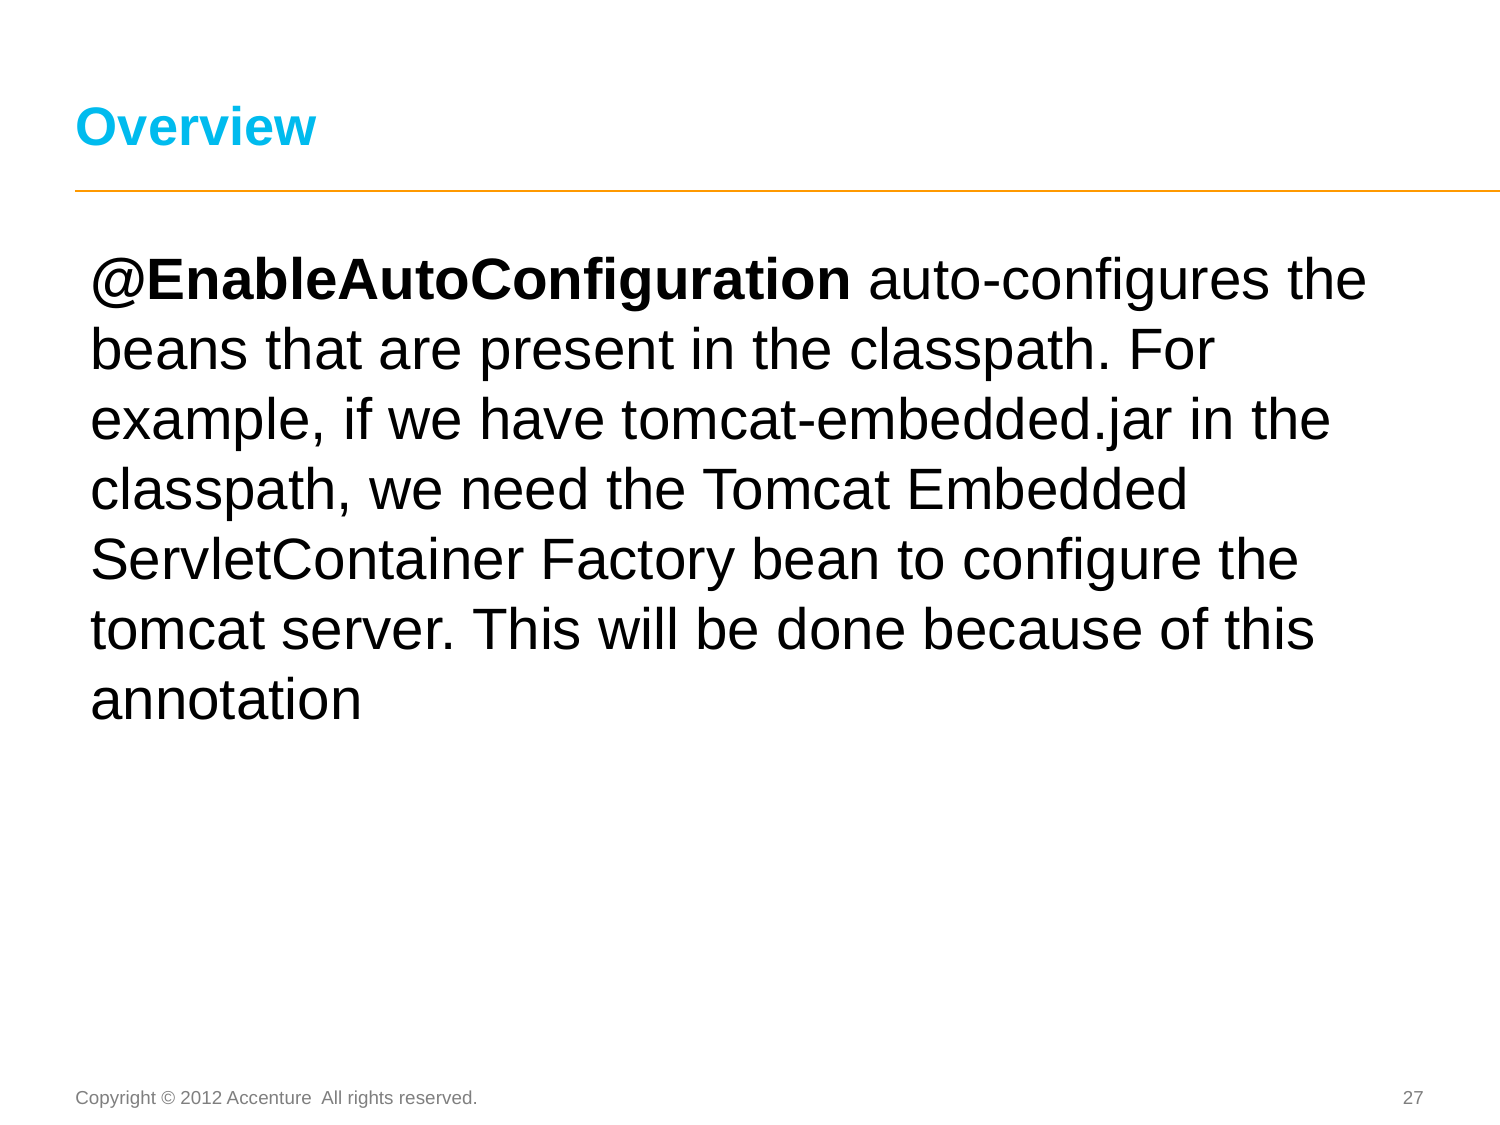

Overview

@EnableAutoConfiguration auto-configures the beans that are present in the classpath. For example, if we have tomcat-embedded.jar in the classpath, we need the Tomcat Embedded ServletContainer Factory bean to configure the tomcat server. This will be done because of this annotation